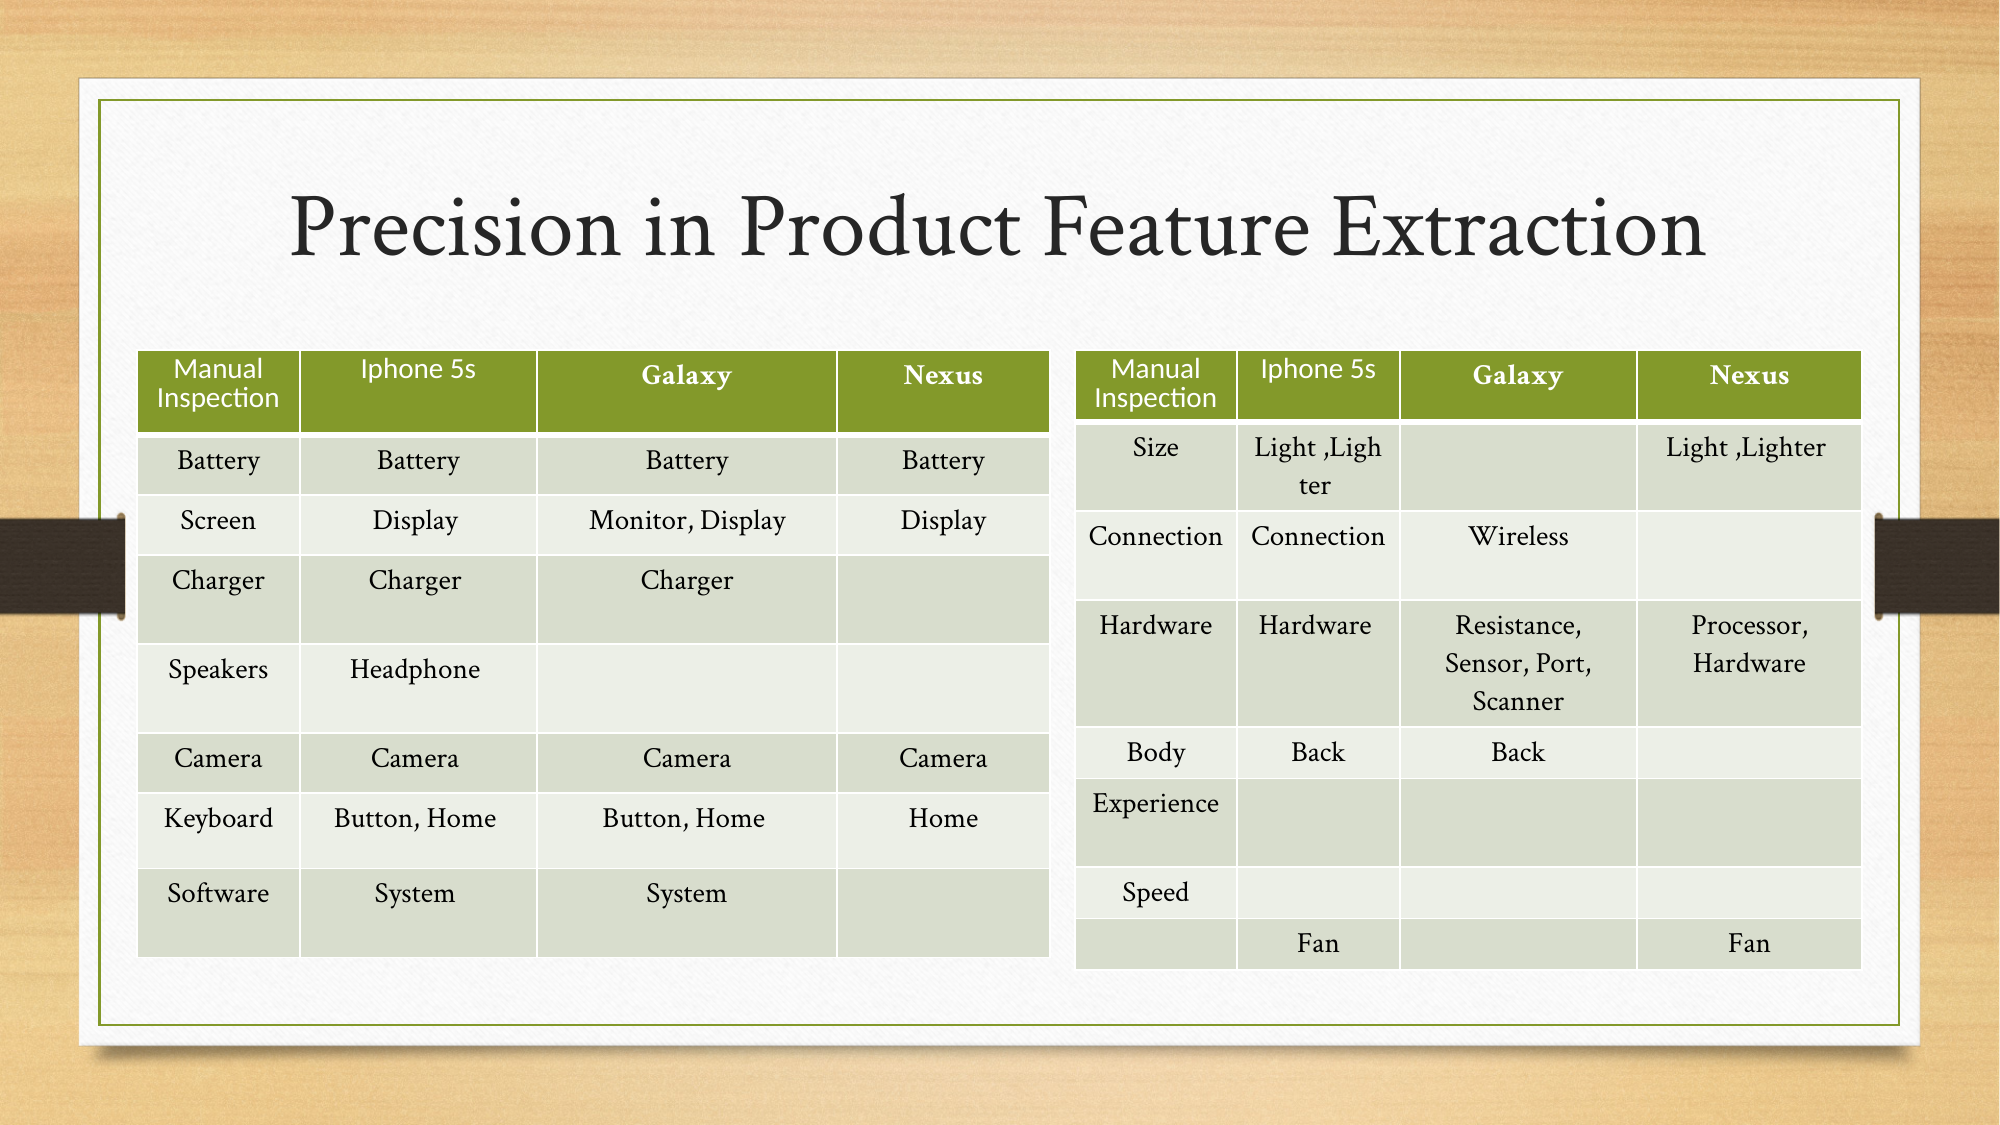

Precision in Product Feature Extraction
| Manual Inspection | Iphone 5s | Galaxy | Nexus |
| --- | --- | --- | --- |
| Battery | Battery | Battery | Battery |
| Screen | Display | Monitor, Display | Display |
| Charger | Charger | Charger |  |
| Speakers | Headphone |  |  |
| Camera | Camera | Camera | Camera |
| Keyboard | Button, Home | Button, Home | Home |
| Software | System | System |  |
| Manual Inspection | Iphone 5s | Galaxy | Nexus |
| --- | --- | --- | --- |
| Size | Light ,Lighter |  | Light ,Lighter |
| Connection | Connection | Wireless |  |
| Hardware | Hardware | Resistance, Sensor, Port, Scanner | Processor, Hardware |
| Body | Back | Back |  |
| Experience |  |  |  |
| Speed |  |  |  |
|  | Fan |  | Fan |